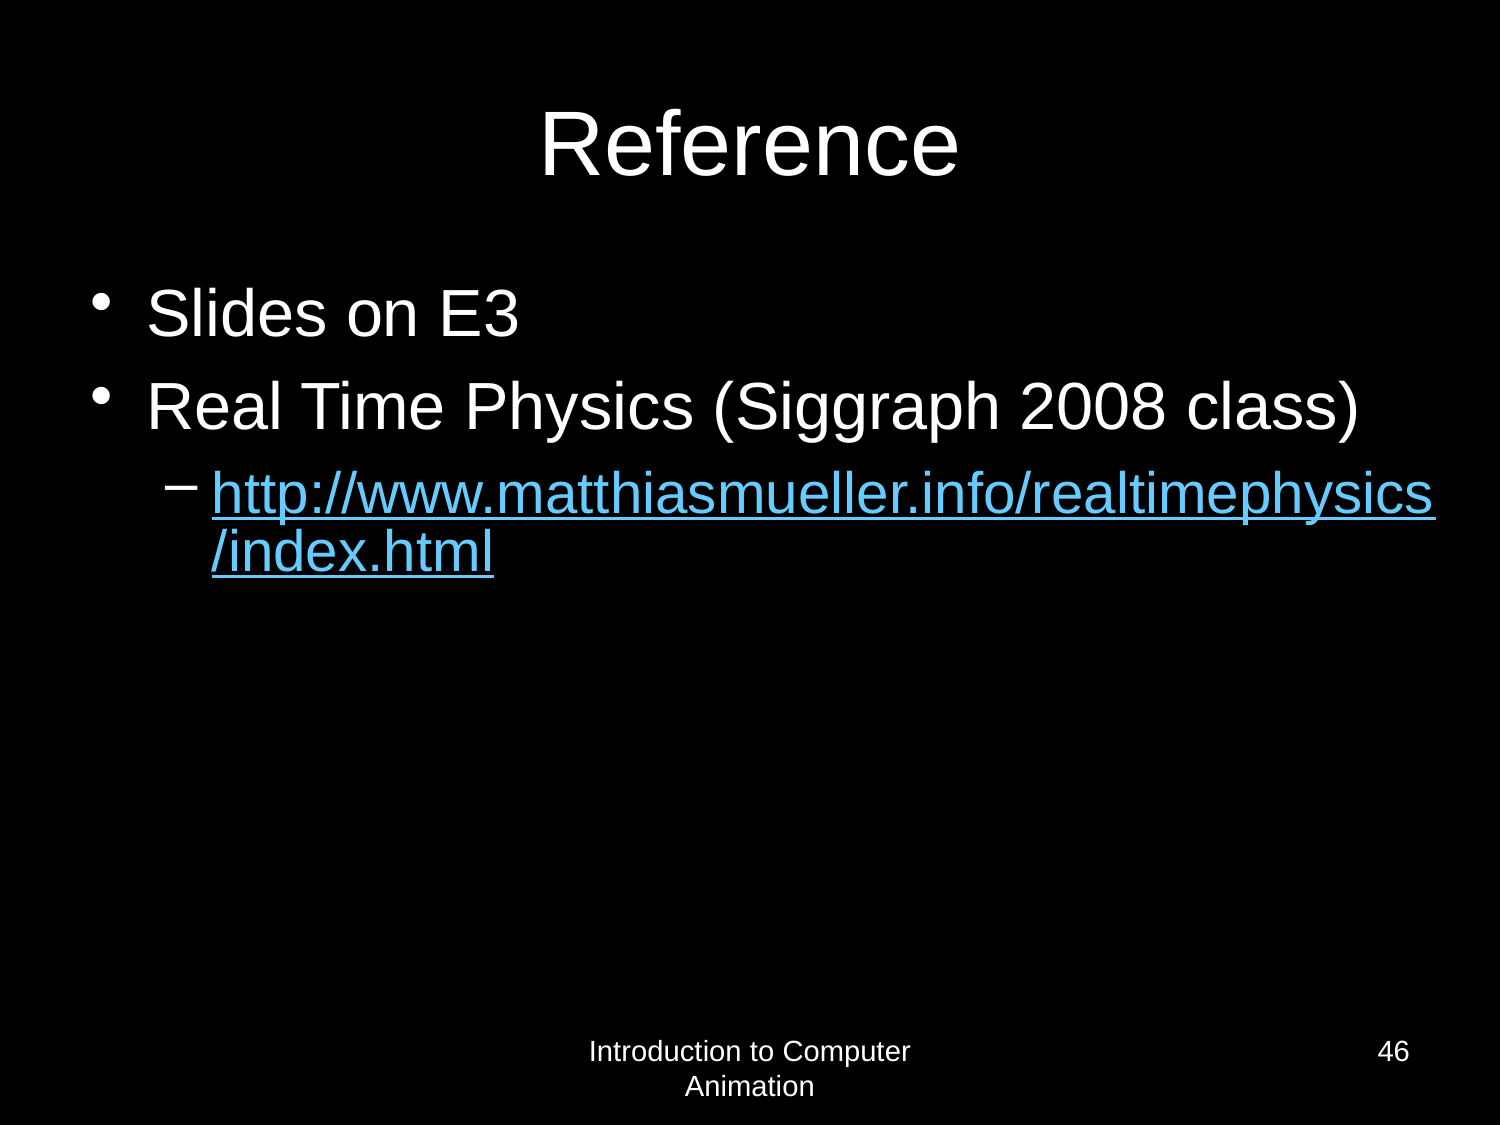

# Reference
Slides on E3
Real Time Physics (Siggraph 2008 class)
http://www.matthiasmueller.info/realtimephysics/index.html
Introduction to Computer Animation
46